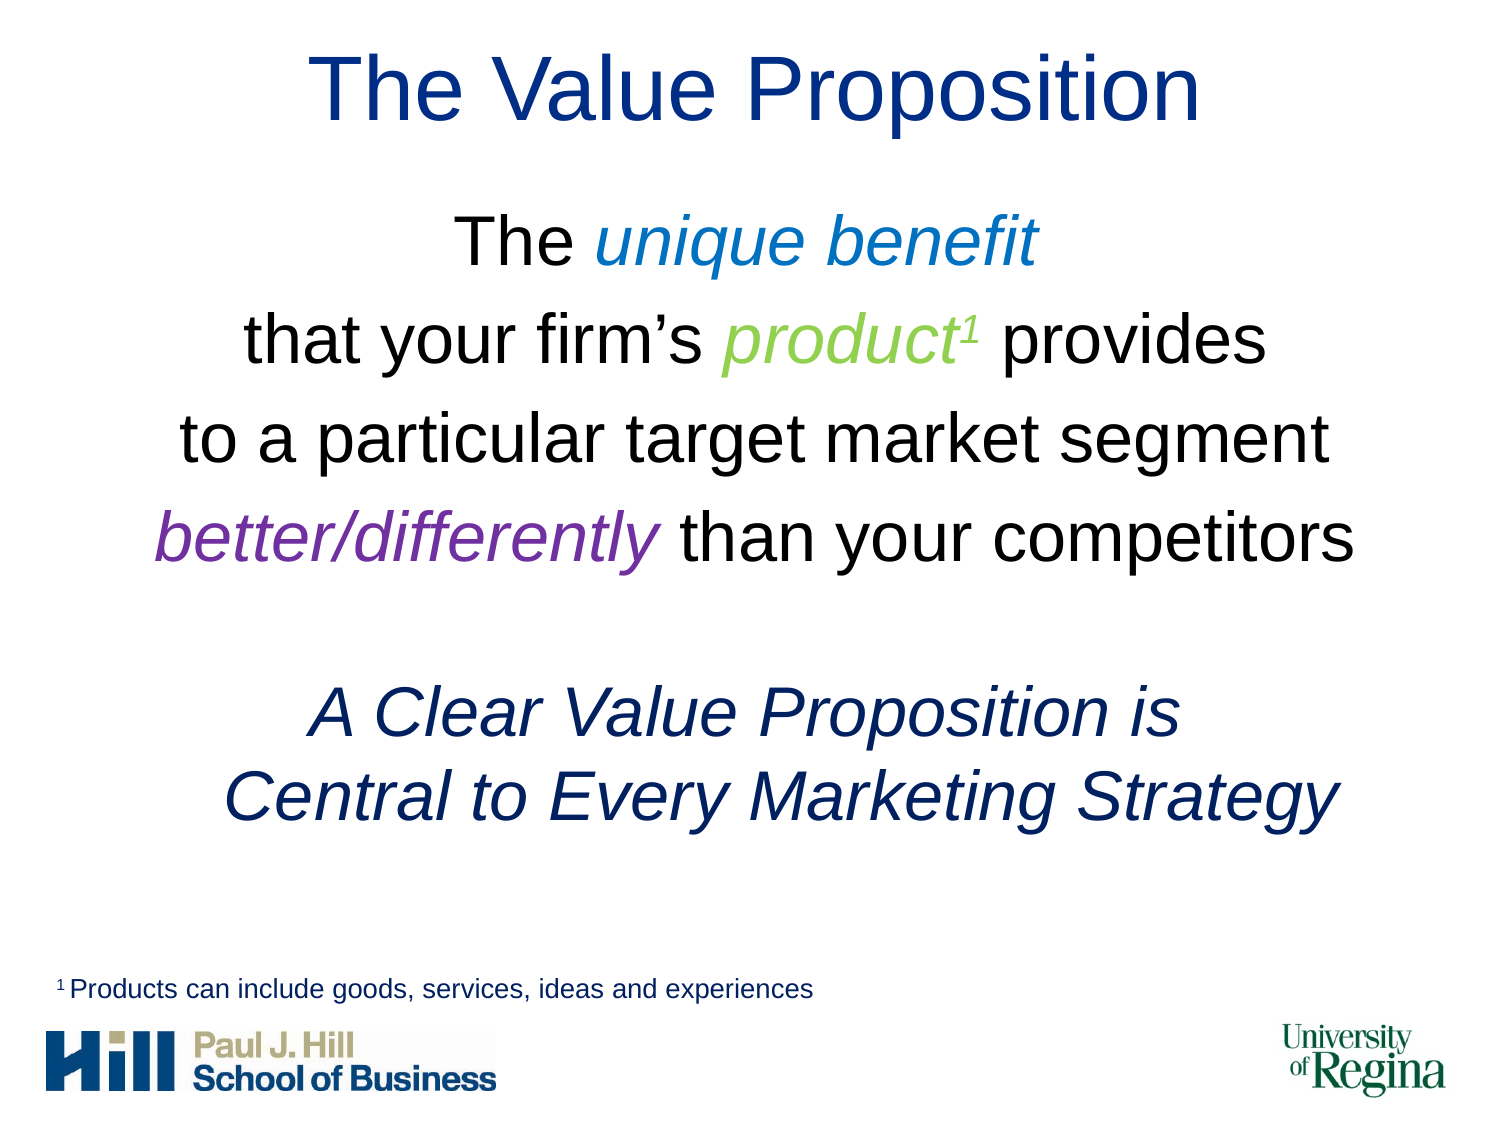

# The Value Proposition
The unique benefit
that your firm’s product1 provides
to a particular target market segment
better/differently than your competitors

A Clear Value Proposition is
Central to Every Marketing Strategy

1 Products can include goods, services, ideas and experiences